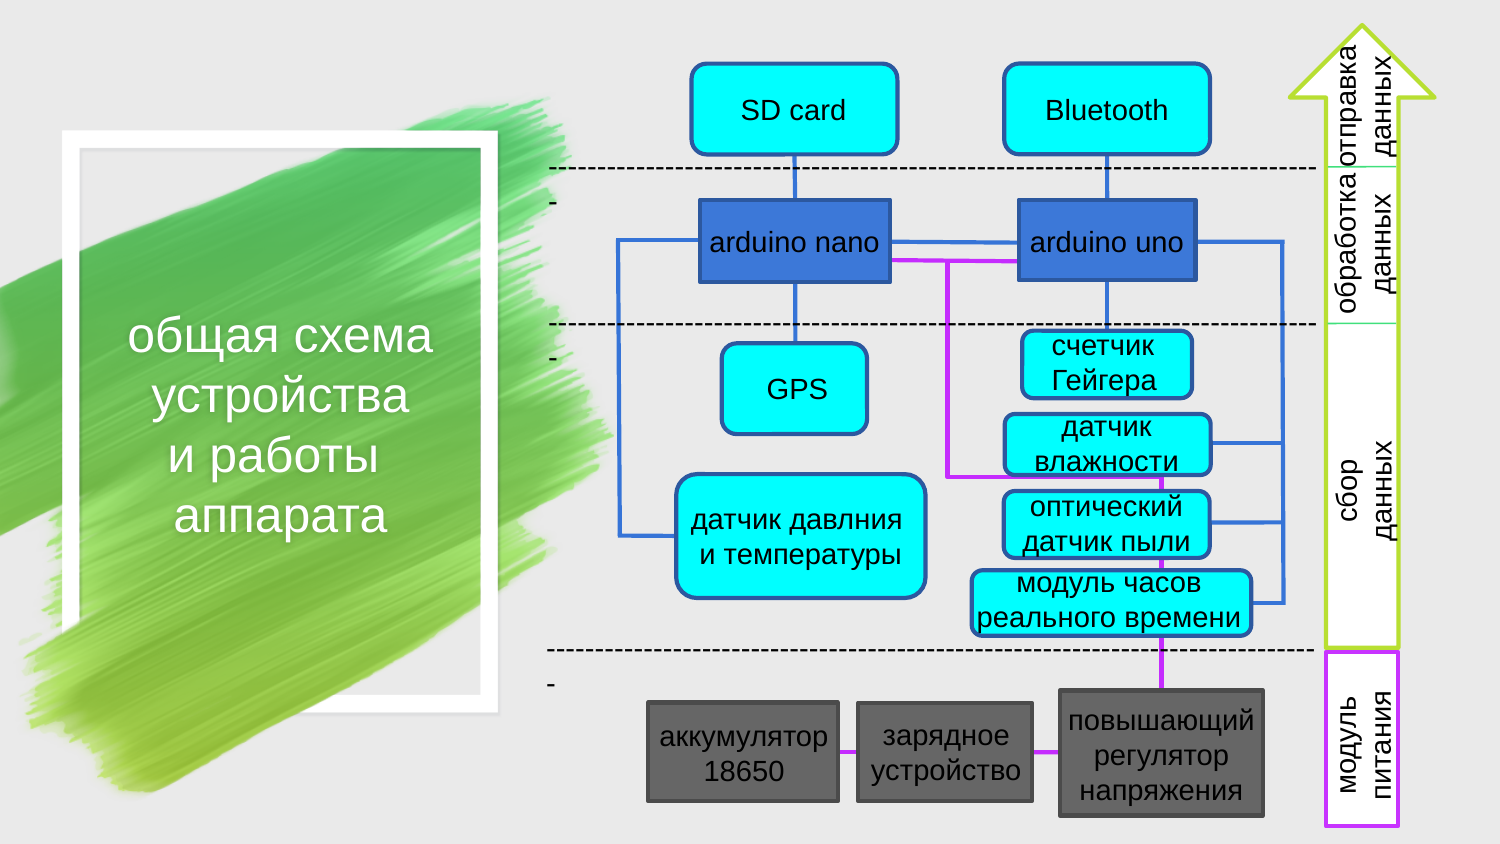

отправка данных

Bluetooth
SD card
--------------------------------------------------------------------------------
# общая схема устройства и работы аппарата

обработка данных
arduino nano
arduino uno
--------------------------------------------------------------------------------
счетчик Гейгера

GPS
датчик влажности

сбор данных

оптический датчик пыли

датчик давлния
и температуры
модуль часов реального времени

--------------------------------------------------------------------------------

повышающий регулятор напряжения

модуль
питания

зарядное устройство
аккумулятор 18650